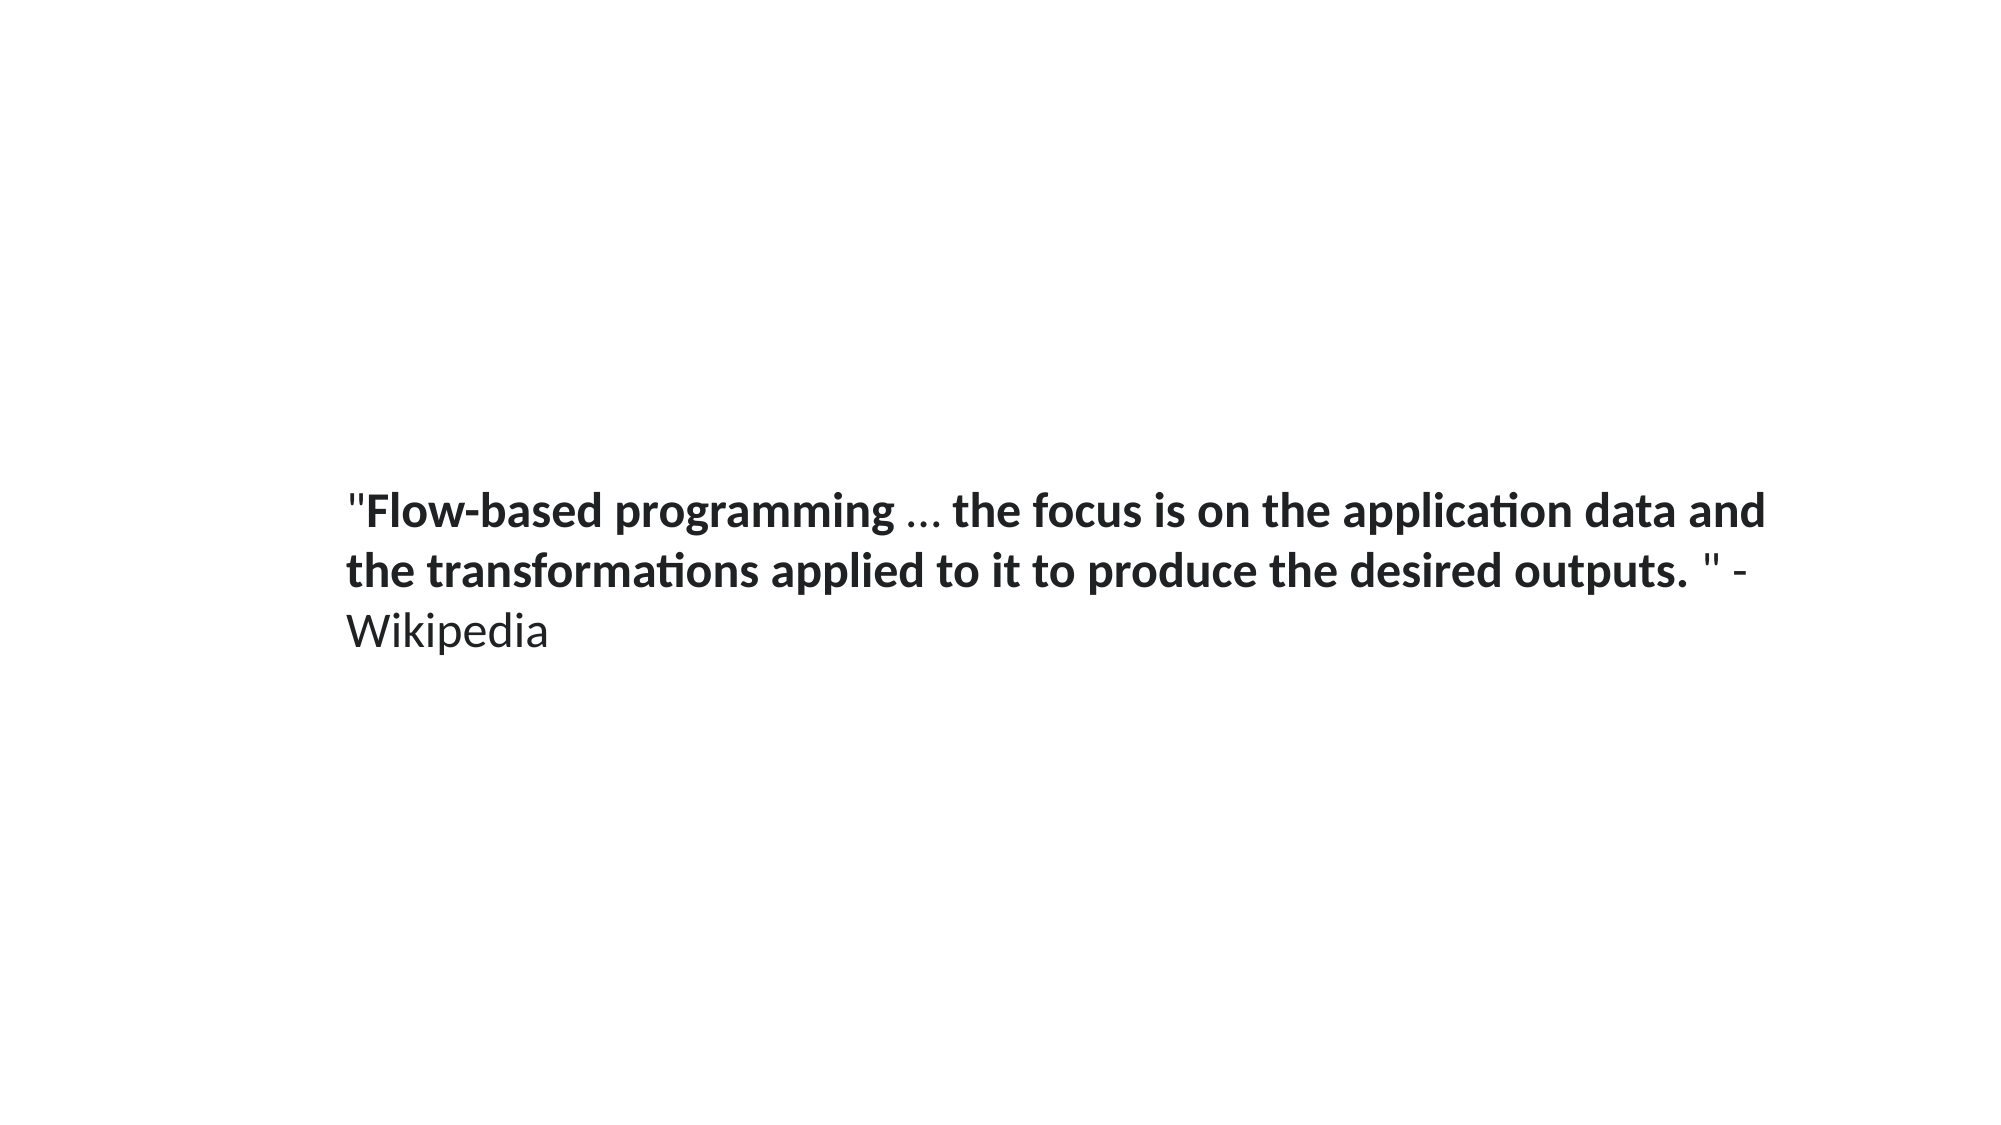

"Flow-based programming … the focus is on the application data and the transformations applied to it to produce the desired outputs. " - Wikipedia